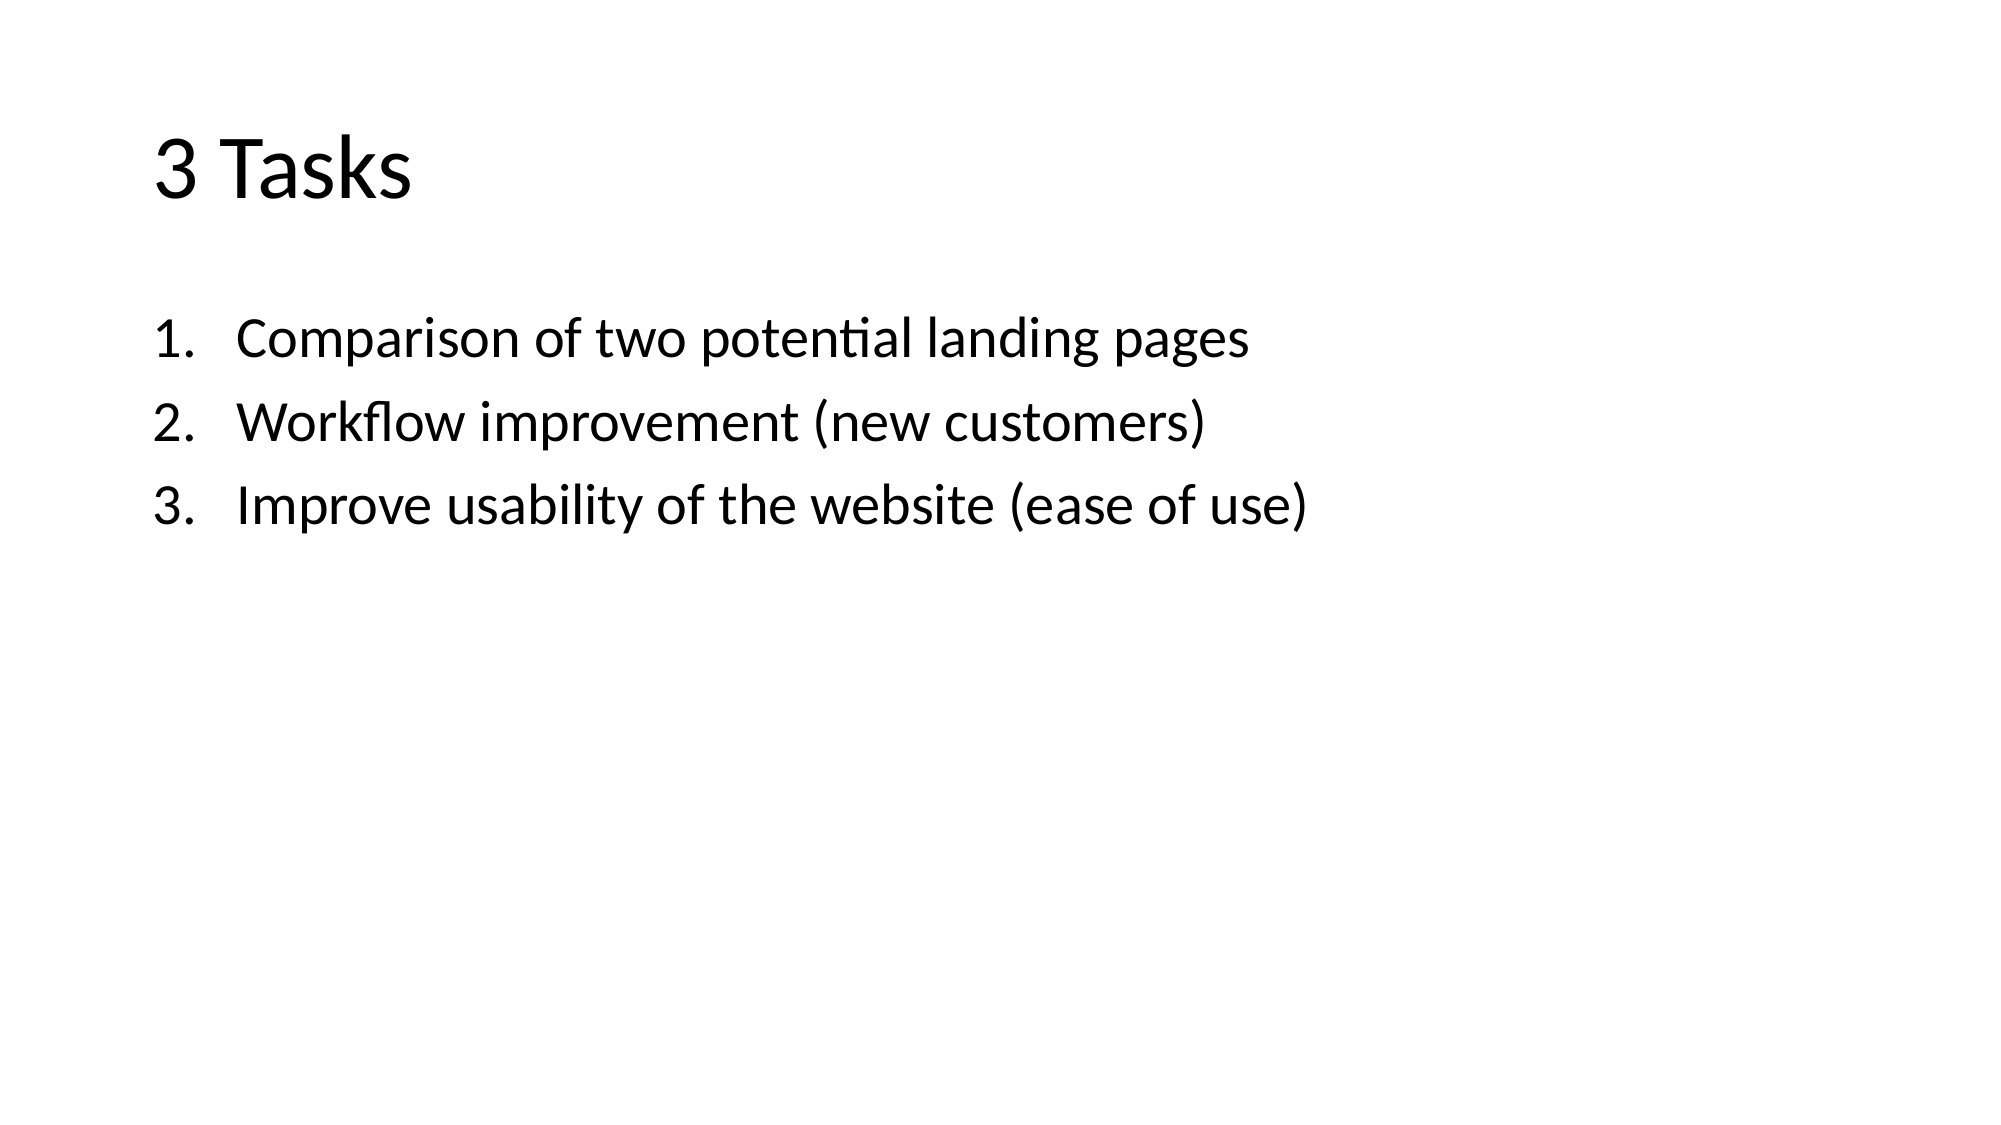

# 3 Tasks
Comparison of two potential landing pages
Workflow improvement (new customers)
Improve usability of the website (ease of use)